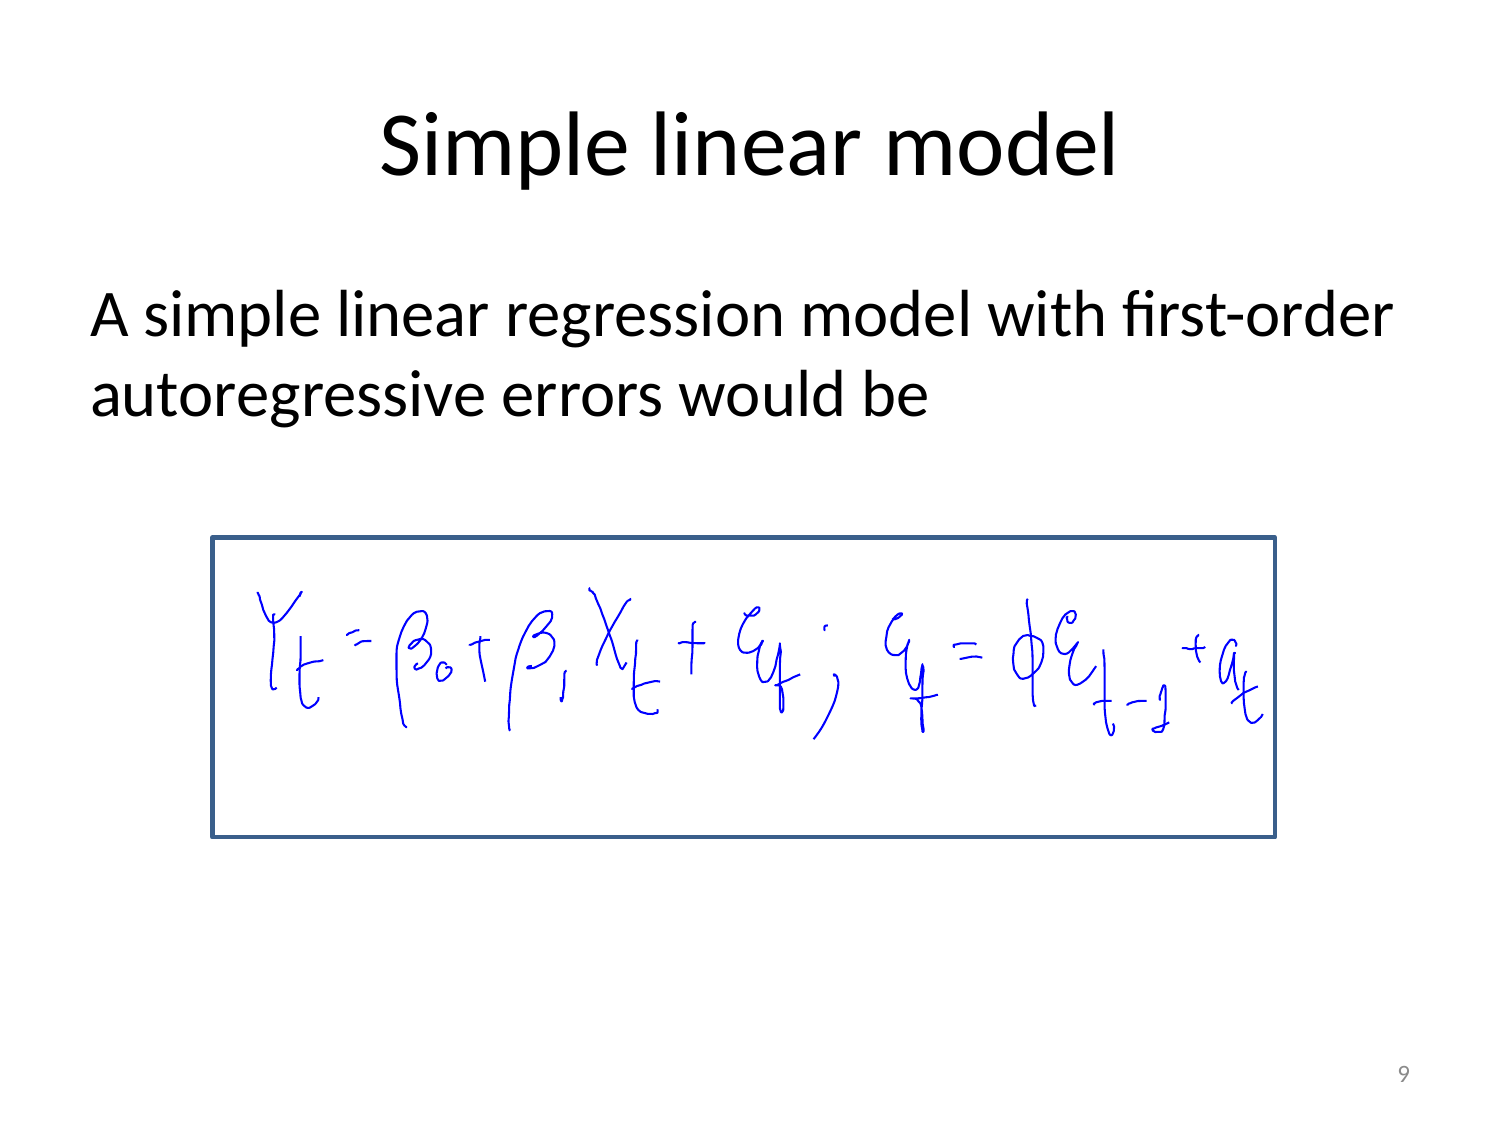

# Simple linear model
A simple linear regression model with first-order autoregressive errors would be

9